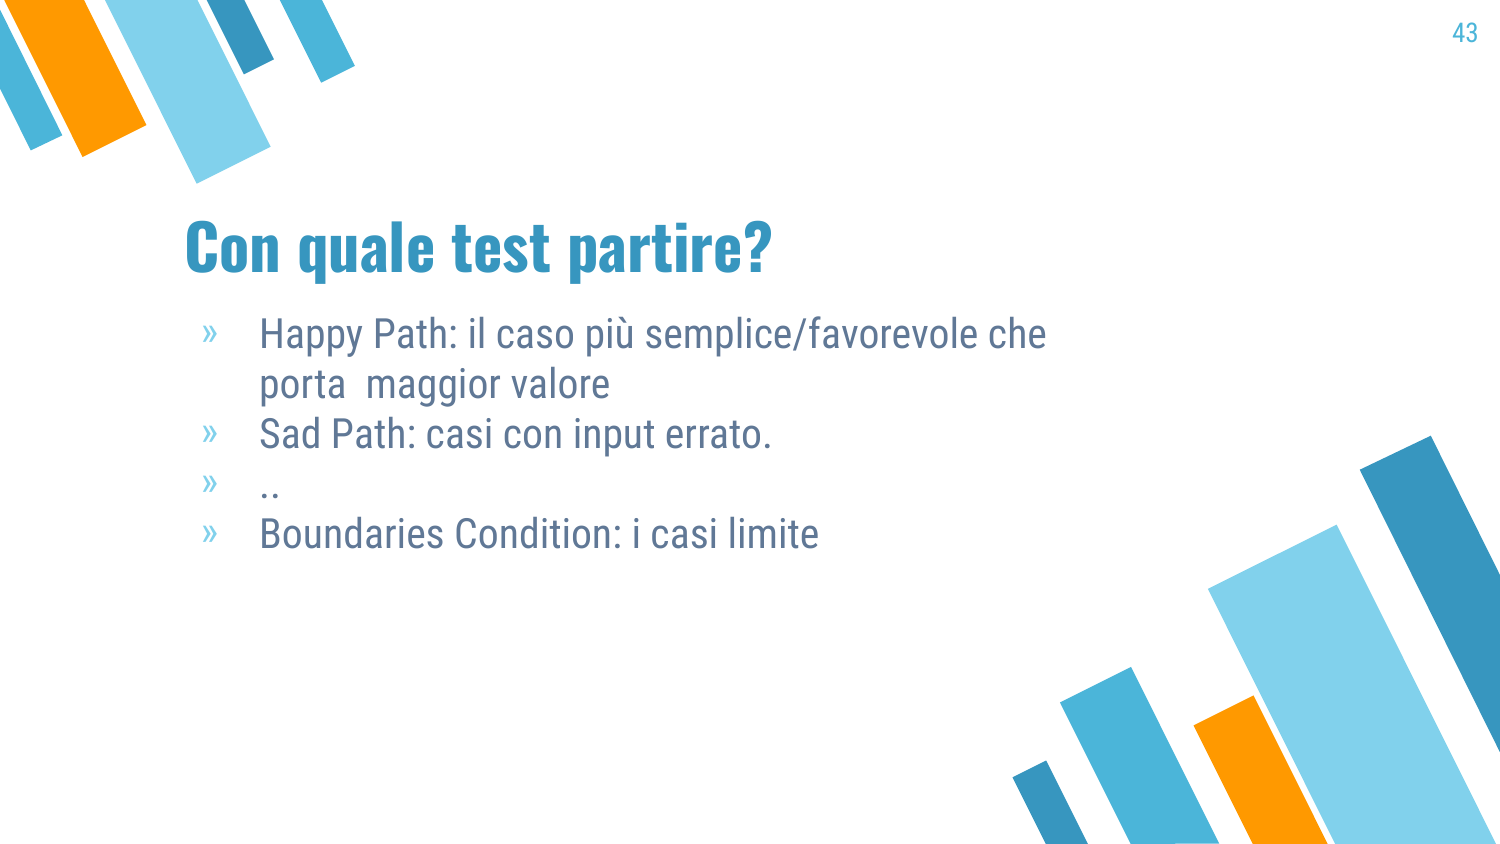

43
# Con quale test partire?
Happy Path: il caso più semplice/favorevole che porta  maggior valore
Sad Path: casi con input errato.
..
Boundaries Condition: i casi limite